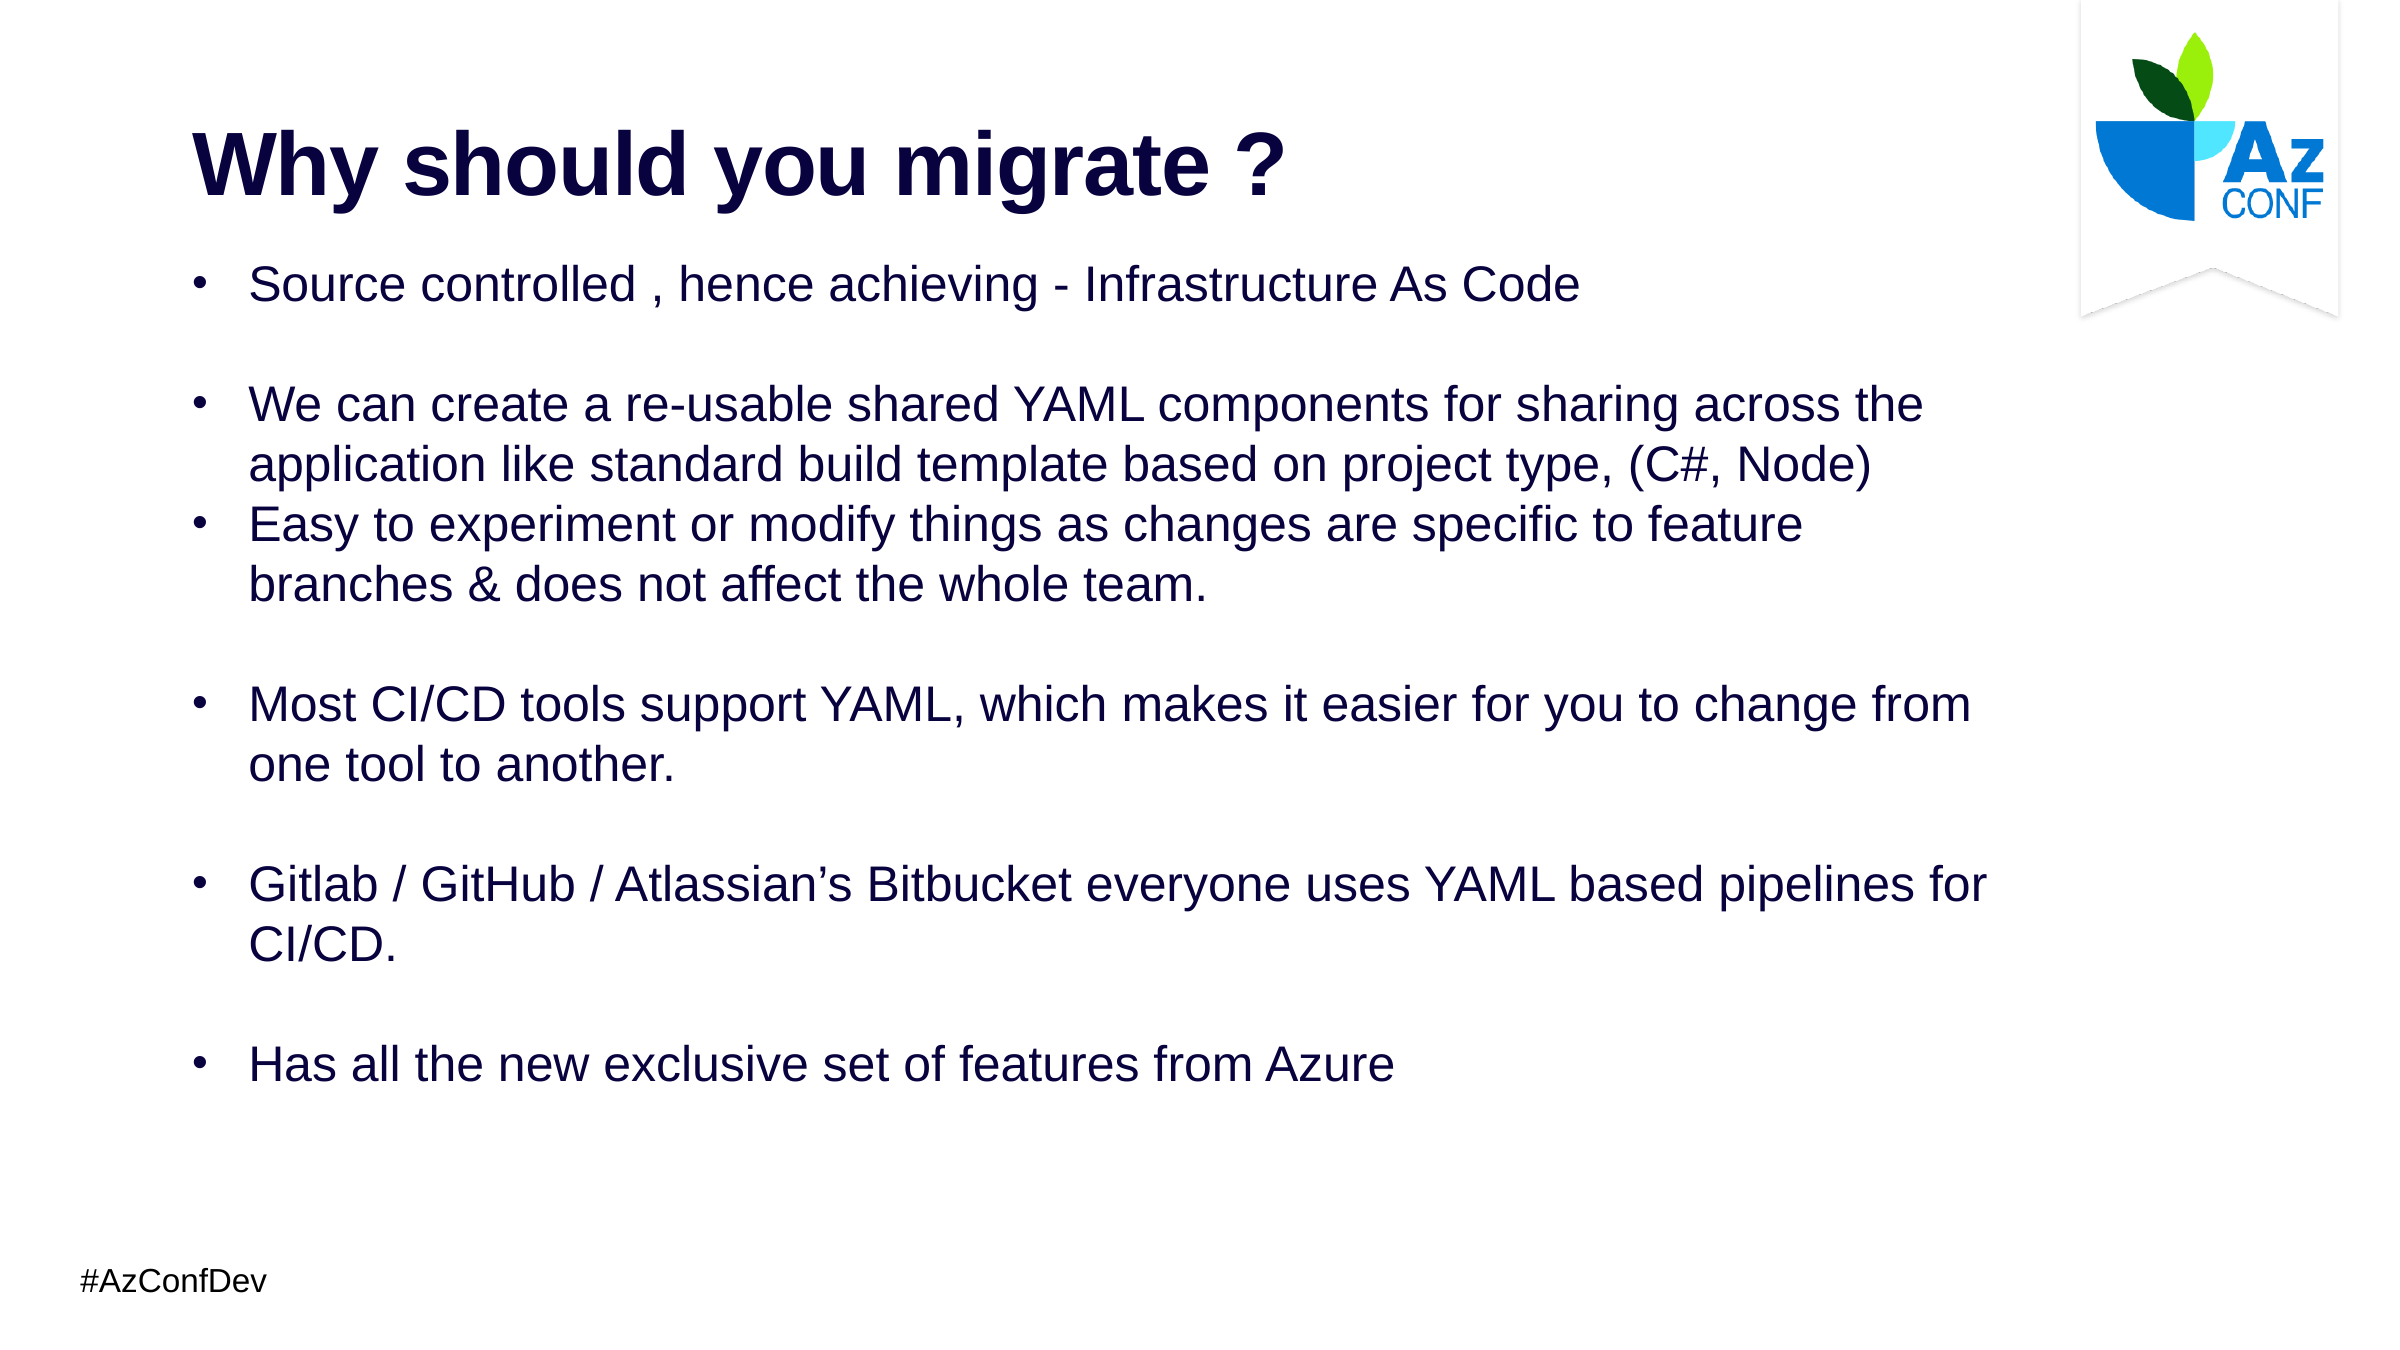

# Why should you migrate ?
Source controlled , hence achieving - Infrastructure As Code

We can create a re-usable shared YAML components for sharing across the application like standard build template based on project type, (C#, Node)
Easy to experiment or modify things as changes are specific to feature branches & does not affect the whole team.

Most CI/CD tools support YAML, which makes it easier for you to change from one tool to another.

Gitlab / GitHub / Atlassian’s Bitbucket everyone uses YAML based pipelines for CI/CD.

Has all the new exclusive set of features from Azure